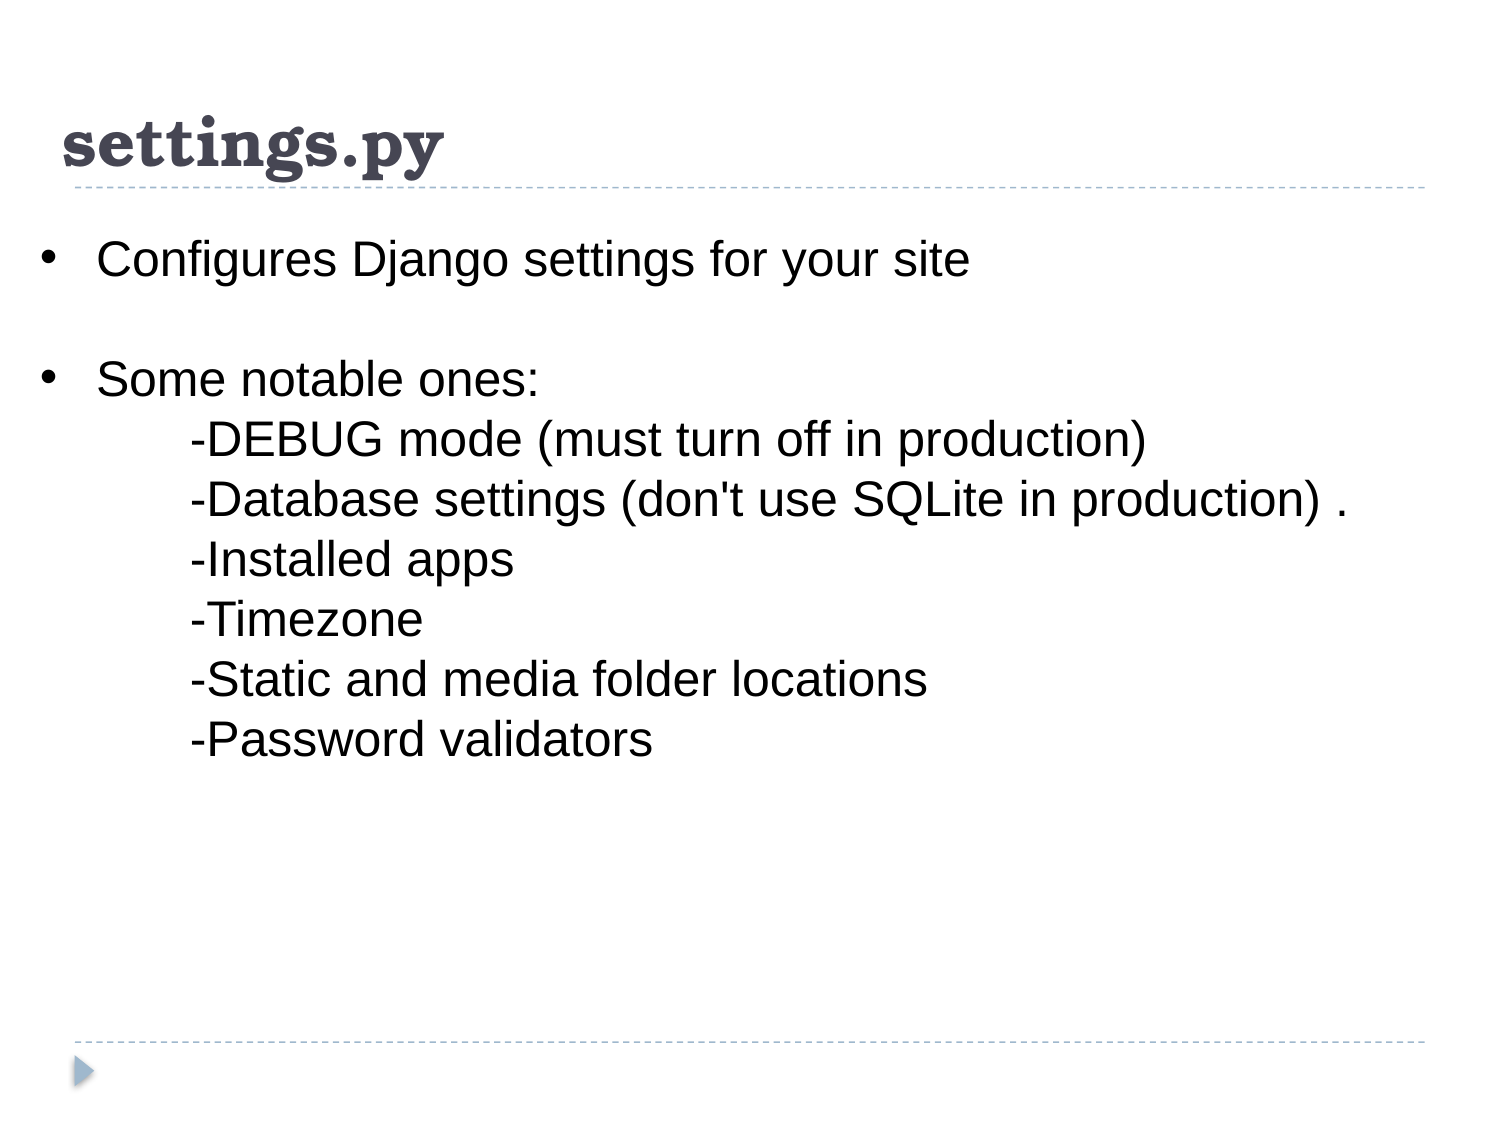

# settings.py
Configures Django settings for your site

Some notable ones:
	-DEBUG mode (must turn off in production)
	-Database settings (don't use SQLite in production) .
	-Installed apps
	-Timezone
	-Static and media folder locations
	-Password validators